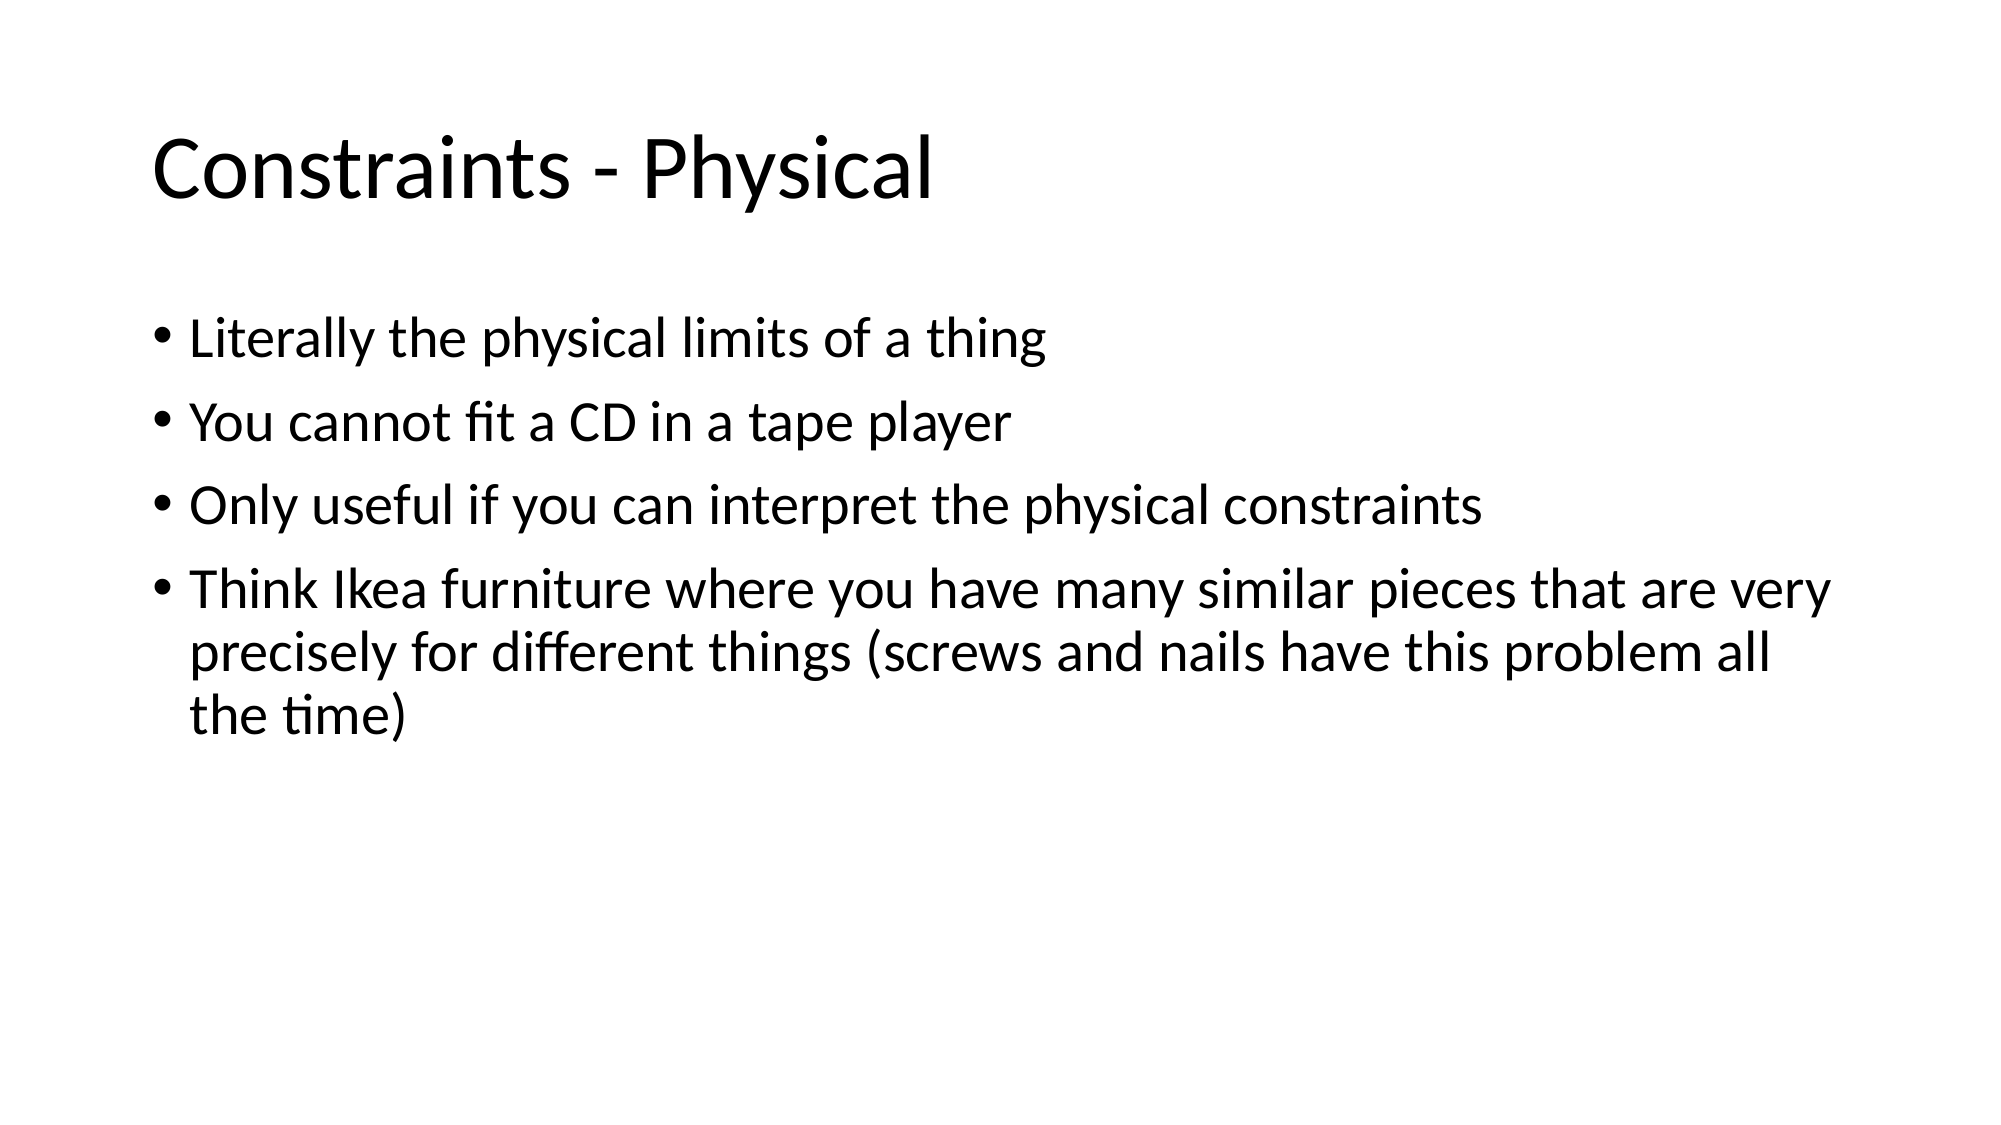

# Constraints - Physical
Literally the physical limits of a thing
You cannot fit a CD in a tape player
Only useful if you can interpret the physical constraints
Think Ikea furniture where you have many similar pieces that are very precisely for different things (screws and nails have this problem all the time)